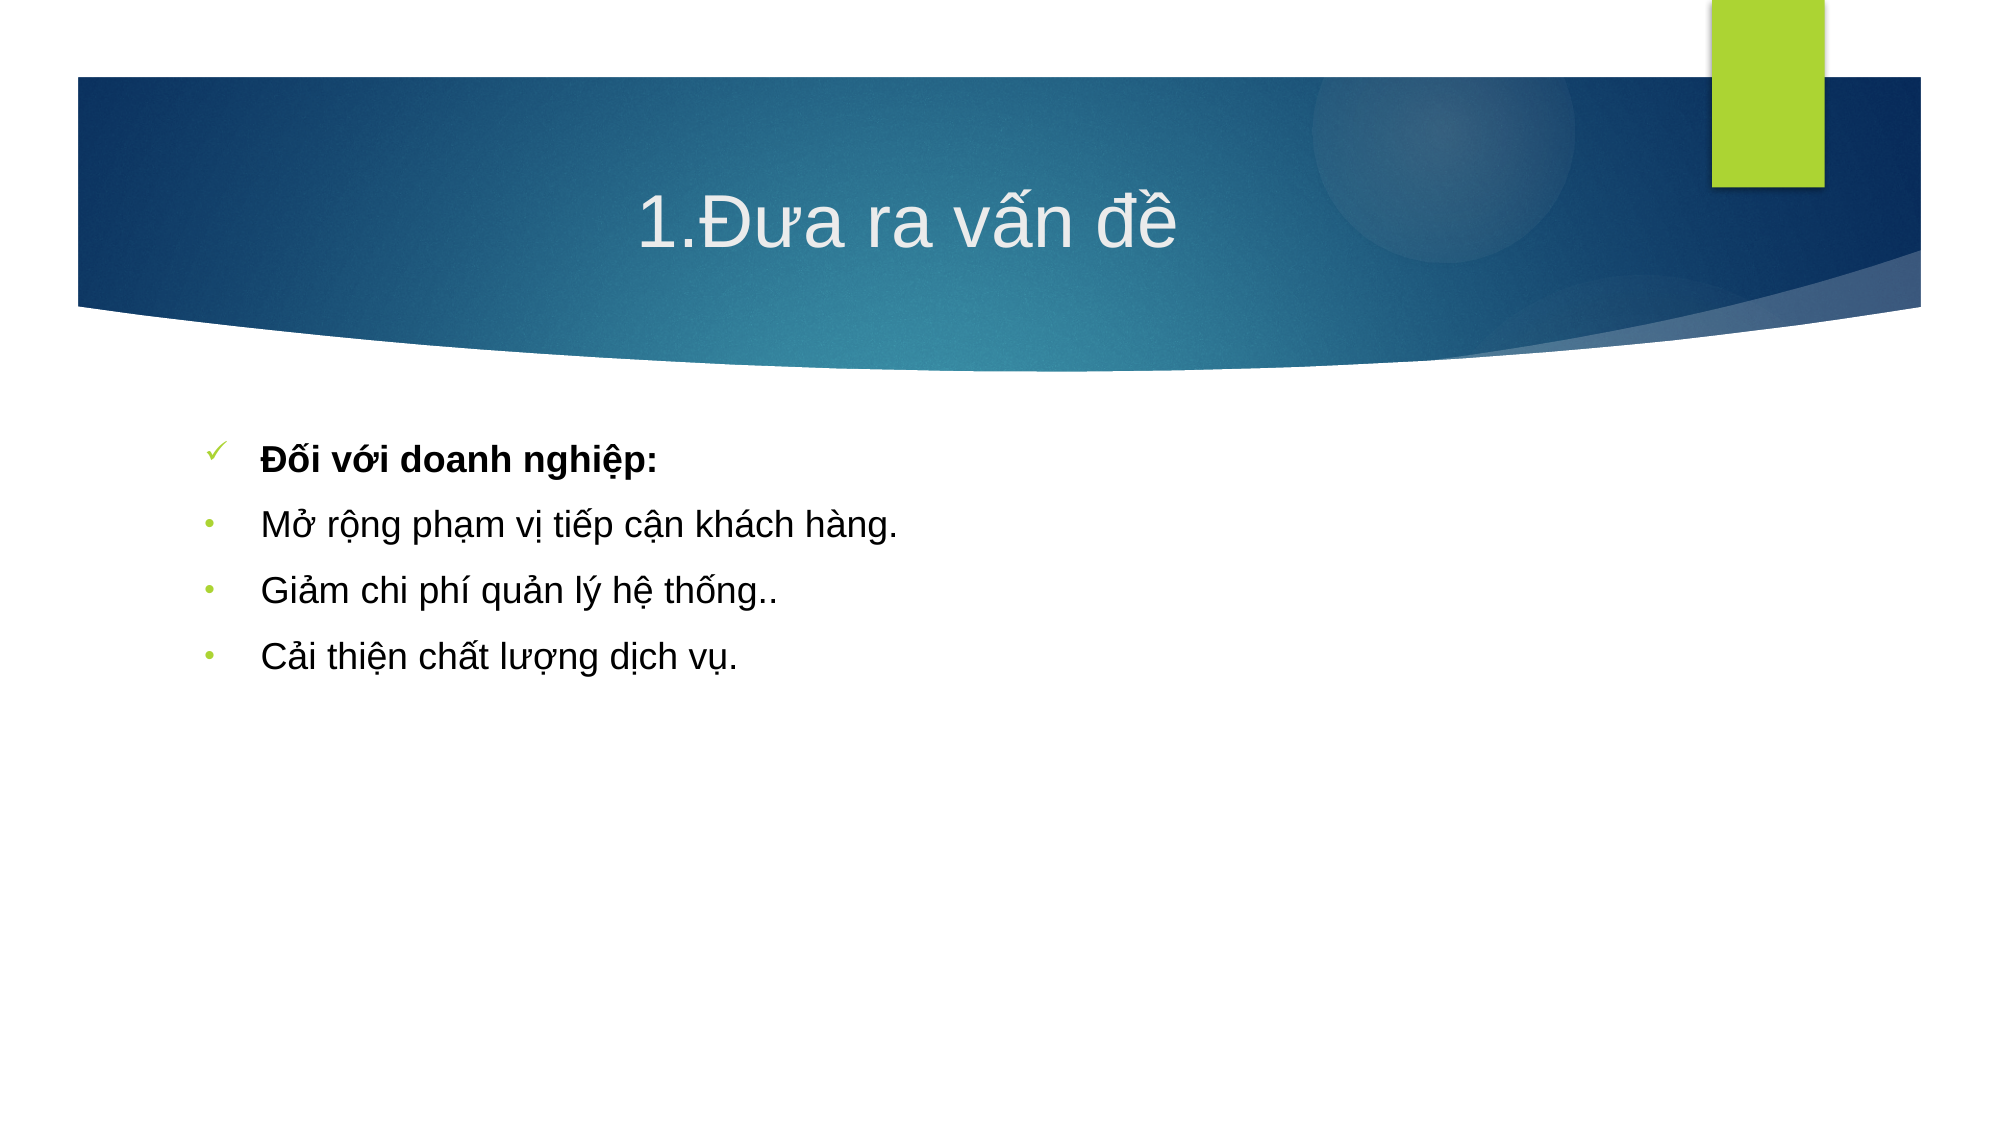

# 1.Đưa ra vấn đề
Đối với doanh nghiệp:
Mở rộng phạm vị tiếp cận khách hàng.
Giảm chi phí quản lý hệ thống..
Cải thiện chất lượng dịch vụ.